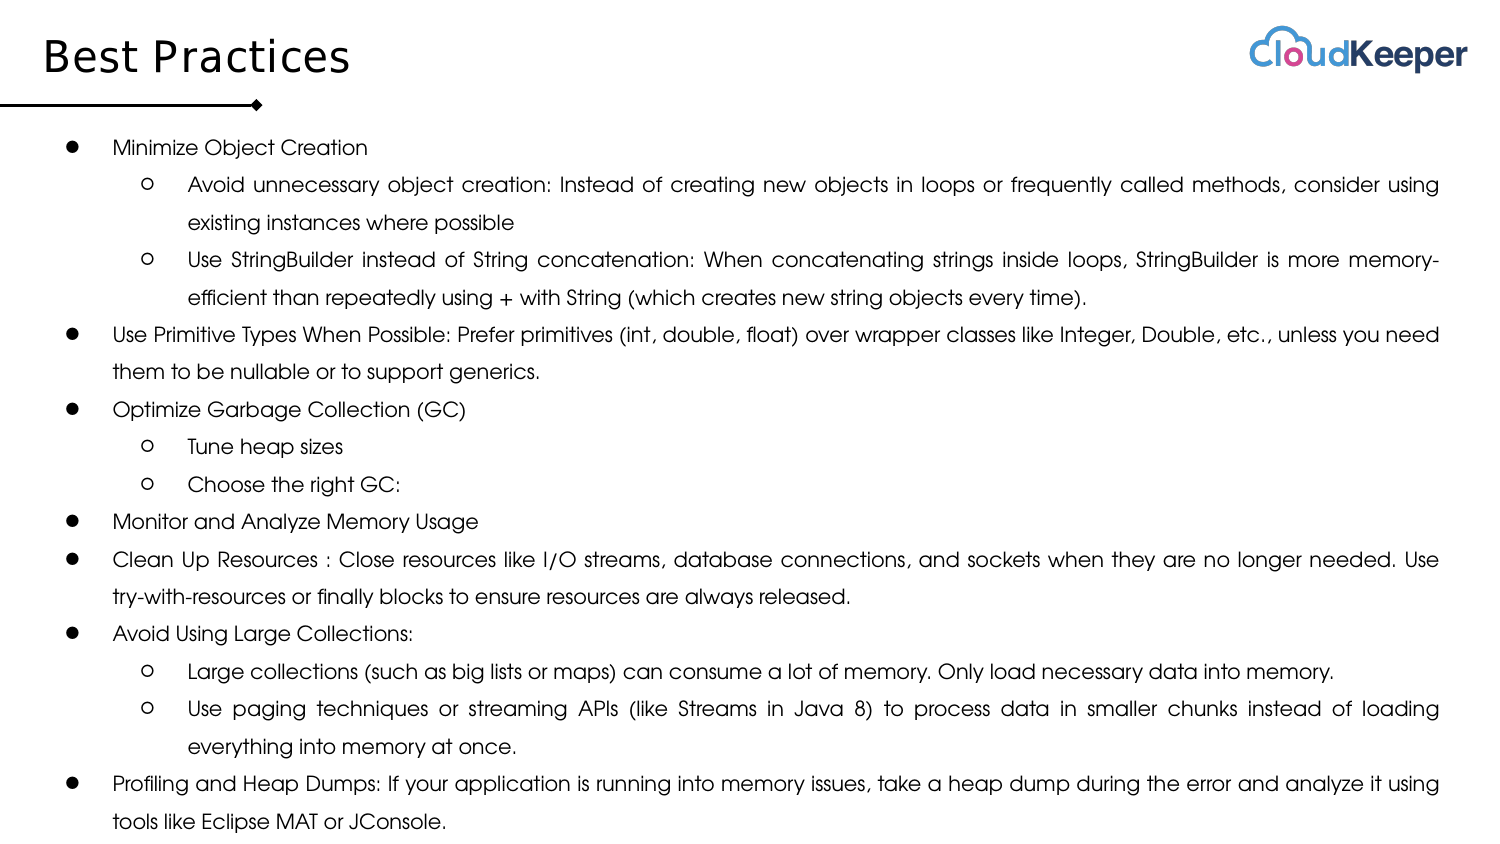

# Best Practices
Minimize Object Creation
Avoid unnecessary object creation: Instead of creating new objects in loops or frequently called methods, consider using existing instances where possible
Use StringBuilder instead of String concatenation: When concatenating strings inside loops, StringBuilder is more memory-efficient than repeatedly using + with String (which creates new string objects every time).
Use Primitive Types When Possible: Prefer primitives (int, double, float) over wrapper classes like Integer, Double, etc., unless you need them to be nullable or to support generics.
Optimize Garbage Collection (GC)
Tune heap sizes
Choose the right GC:
Monitor and Analyze Memory Usage
Clean Up Resources : Close resources like I/O streams, database connections, and sockets when they are no longer needed. Use try-with-resources or finally blocks to ensure resources are always released.
Avoid Using Large Collections:
Large collections (such as big lists or maps) can consume a lot of memory. Only load necessary data into memory.
Use paging techniques or streaming APIs (like Streams in Java 8) to process data in smaller chunks instead of loading everything into memory at once.
Profiling and Heap Dumps: If your application is running into memory issues, take a heap dump during the error and analyze it using tools like Eclipse MAT or JConsole.